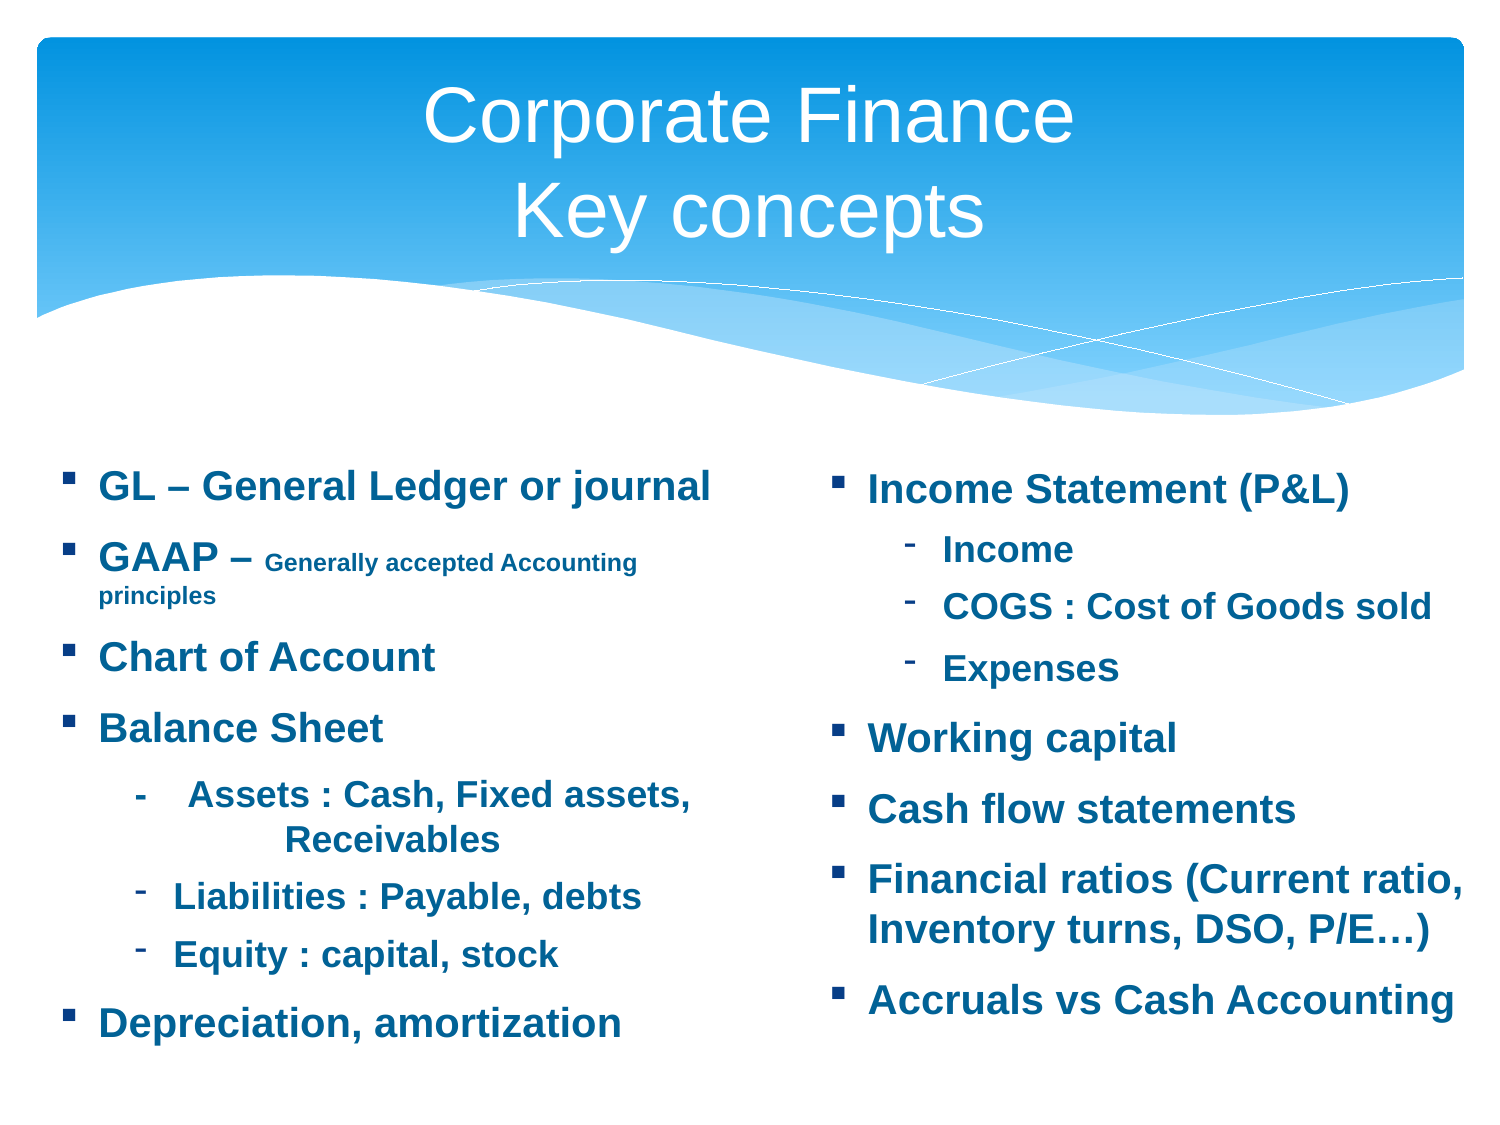

# Corporate Finance Key concepts

GL – General Ledger or journal
GAAP – Generally accepted Accounting principles
Chart of Account
Balance Sheet
-    Assets : Cash, Fixed assets,        	Receivables
Liabilities : Payable, debts
Equity : capital, stock
Depreciation, amortization

Income Statement (P&L)
Income
COGS : Cost of Goods sold
Expenses
Working capital
Cash flow statements
Financial ratios (Current ratio, Inventory turns, DSO, P/E…)
Accruals vs Cash Accounting